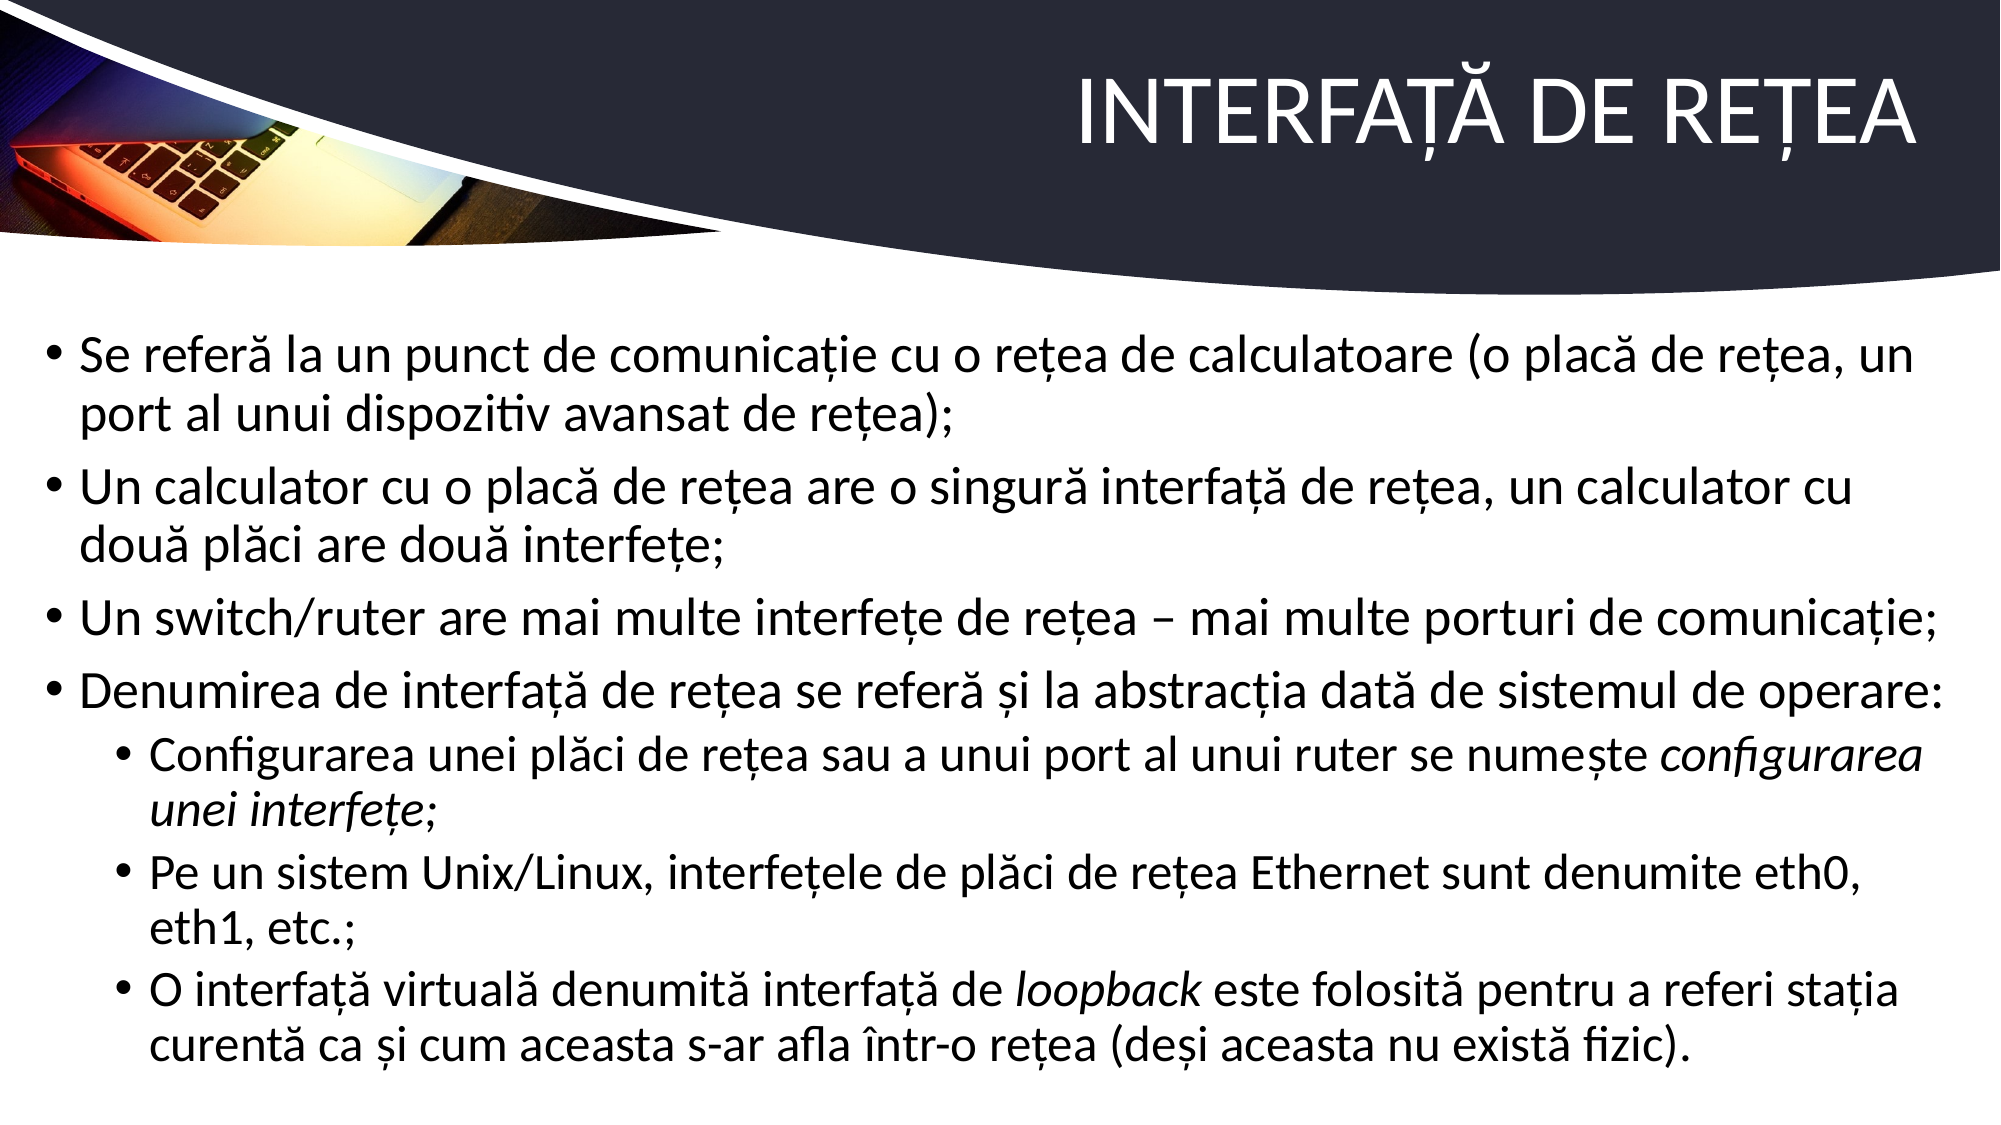

# Interfață de rețea
Se referă la un punct de comunicație cu o rețea de calculatoare (o placă de rețea, un port al unui dispozitiv avansat de rețea);
Un calculator cu o placă de rețea are o singură interfață de rețea, un calculator cu două plăci are două interfețe;
Un switch/ruter are mai multe interfețe de rețea – mai multe porturi de comunicație;
Denumirea de interfață de rețea se referă și la abstracția dată de sistemul de operare:
Configurarea unei plăci de rețea sau a unui port al unui ruter se numește configurarea unei interfețe;
Pe un sistem Unix/Linux, interfețele de plăci de rețea Ethernet sunt denumite eth0, eth1, etc.;
O interfață virtuală denumită interfață de loopback este folosită pentru a referi stația curentă ca și cum aceasta s-ar afla într-o rețea (deși aceasta nu există fizic).